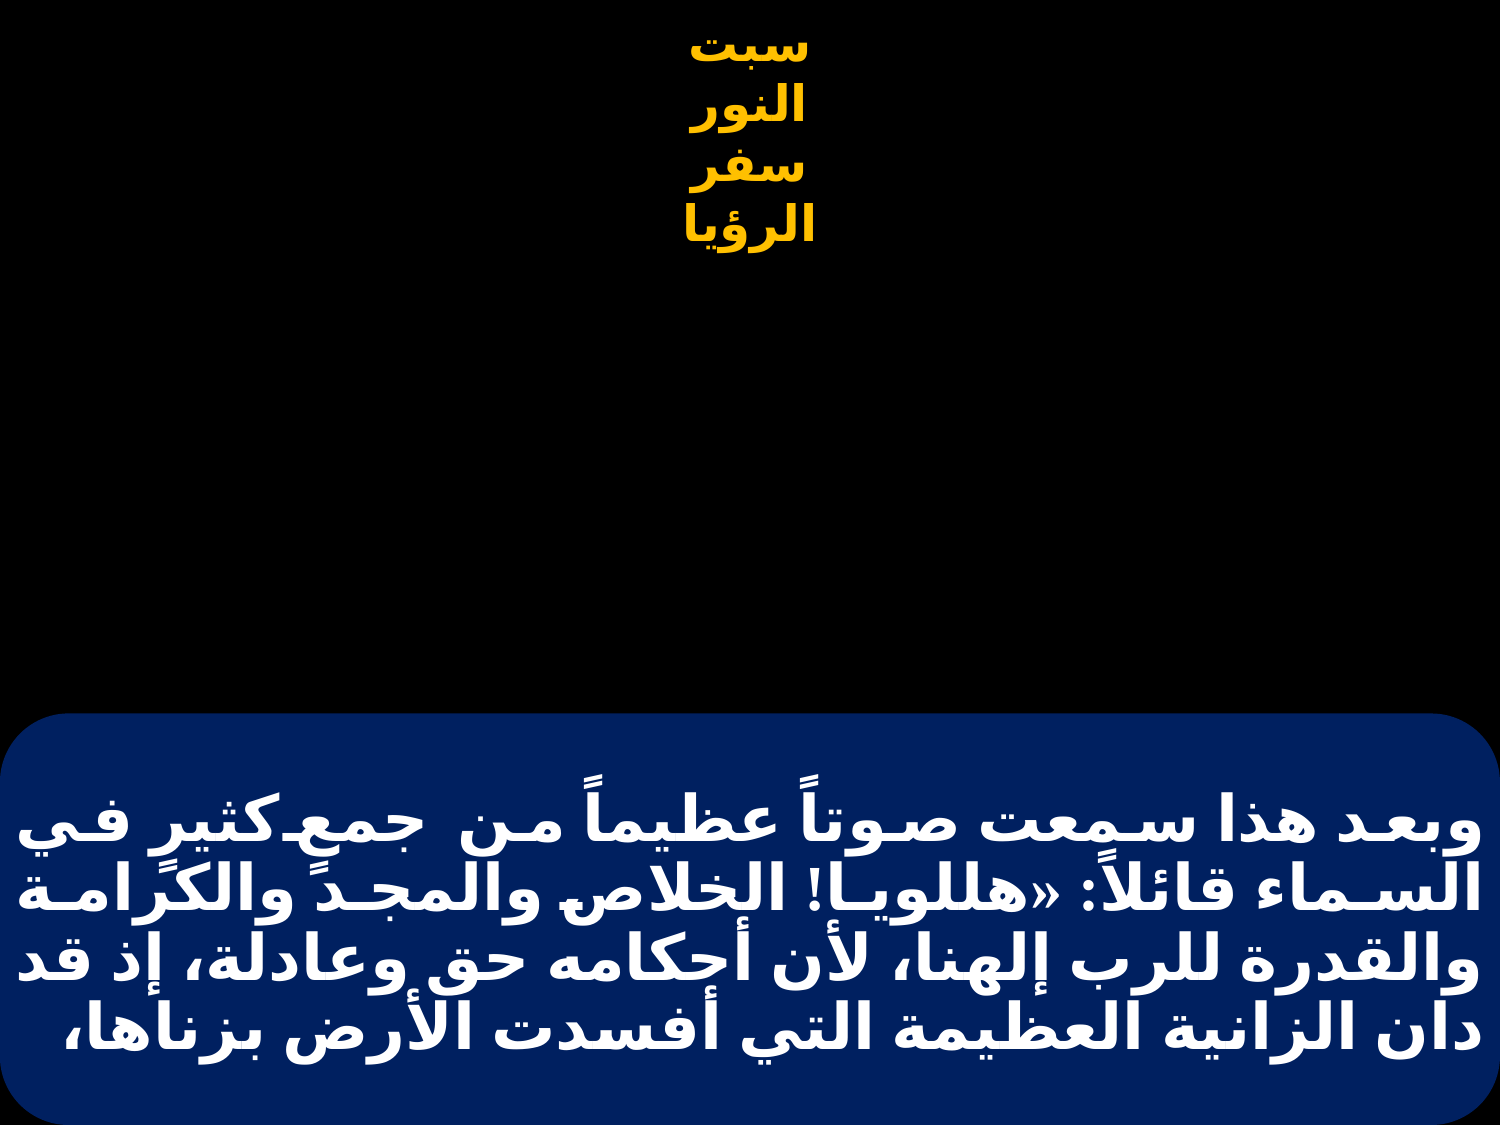

# وبعد هذا سمعت صوتاً عظيماً من جمعٍ كثيرٍ في السماء قائلاً: «هللويا! الخلاص والمجد والكرامة والقدرة للرب إلهنا، لأن أحكامه حق وعادلة، إذ قد دان الزانية العظيمة التي أفسدت الأرض بزناها،